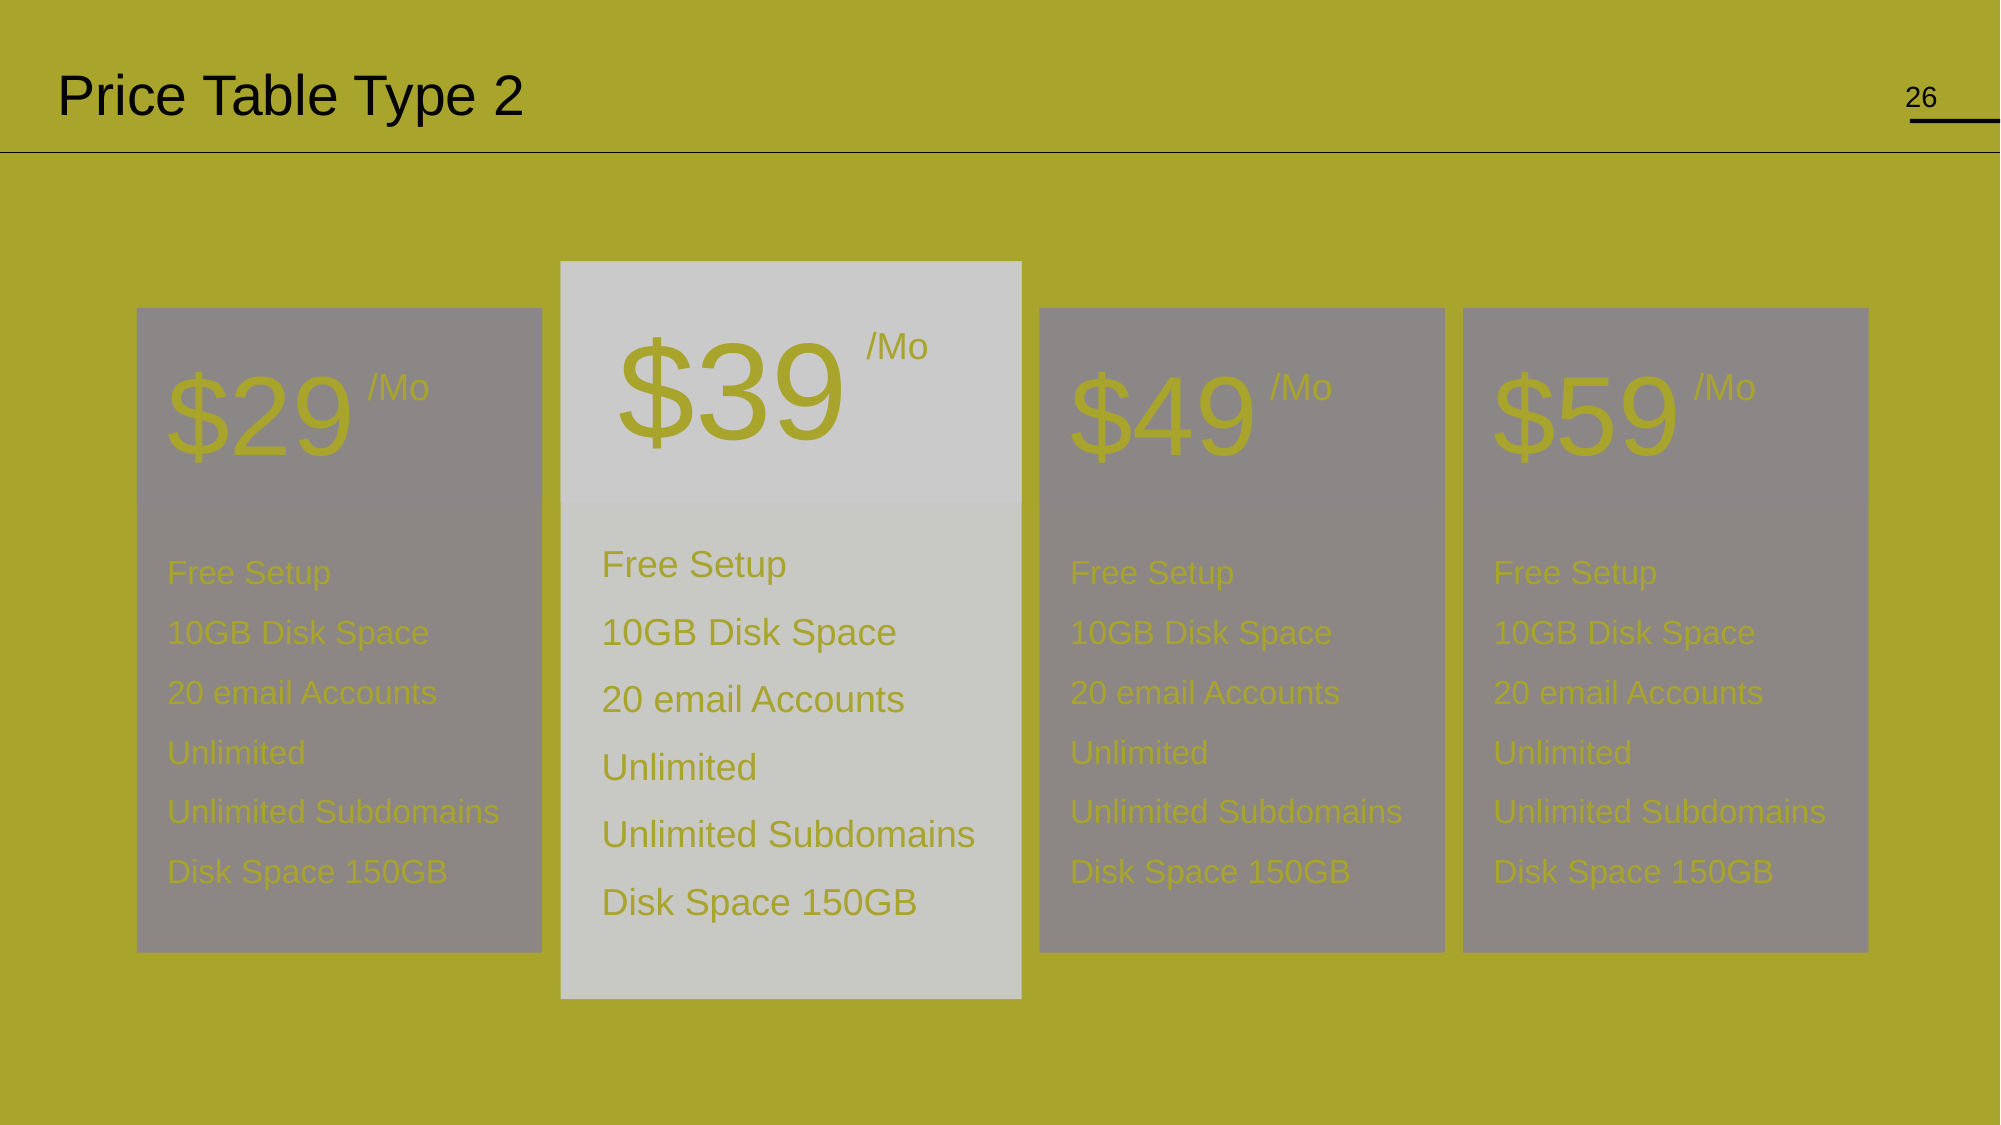

# Price Table Type 2
26

$39
/Mo
Free Setup
10GB Disk Space
20 email Accounts
Unlimited
Unlimited Subdomains
Disk Space 150GB

$29
/Mo
Free Setup
10GB Disk Space
20 email Accounts
Unlimited
Unlimited Subdomains
Disk Space 150GB

$49
/Mo
Free Setup
10GB Disk Space
20 email Accounts
Unlimited
Unlimited Subdomains
Disk Space 150GB

$59
/Mo
Free Setup
10GB Disk Space
20 email Accounts
Unlimited
Unlimited Subdomains
Disk Space 150GB